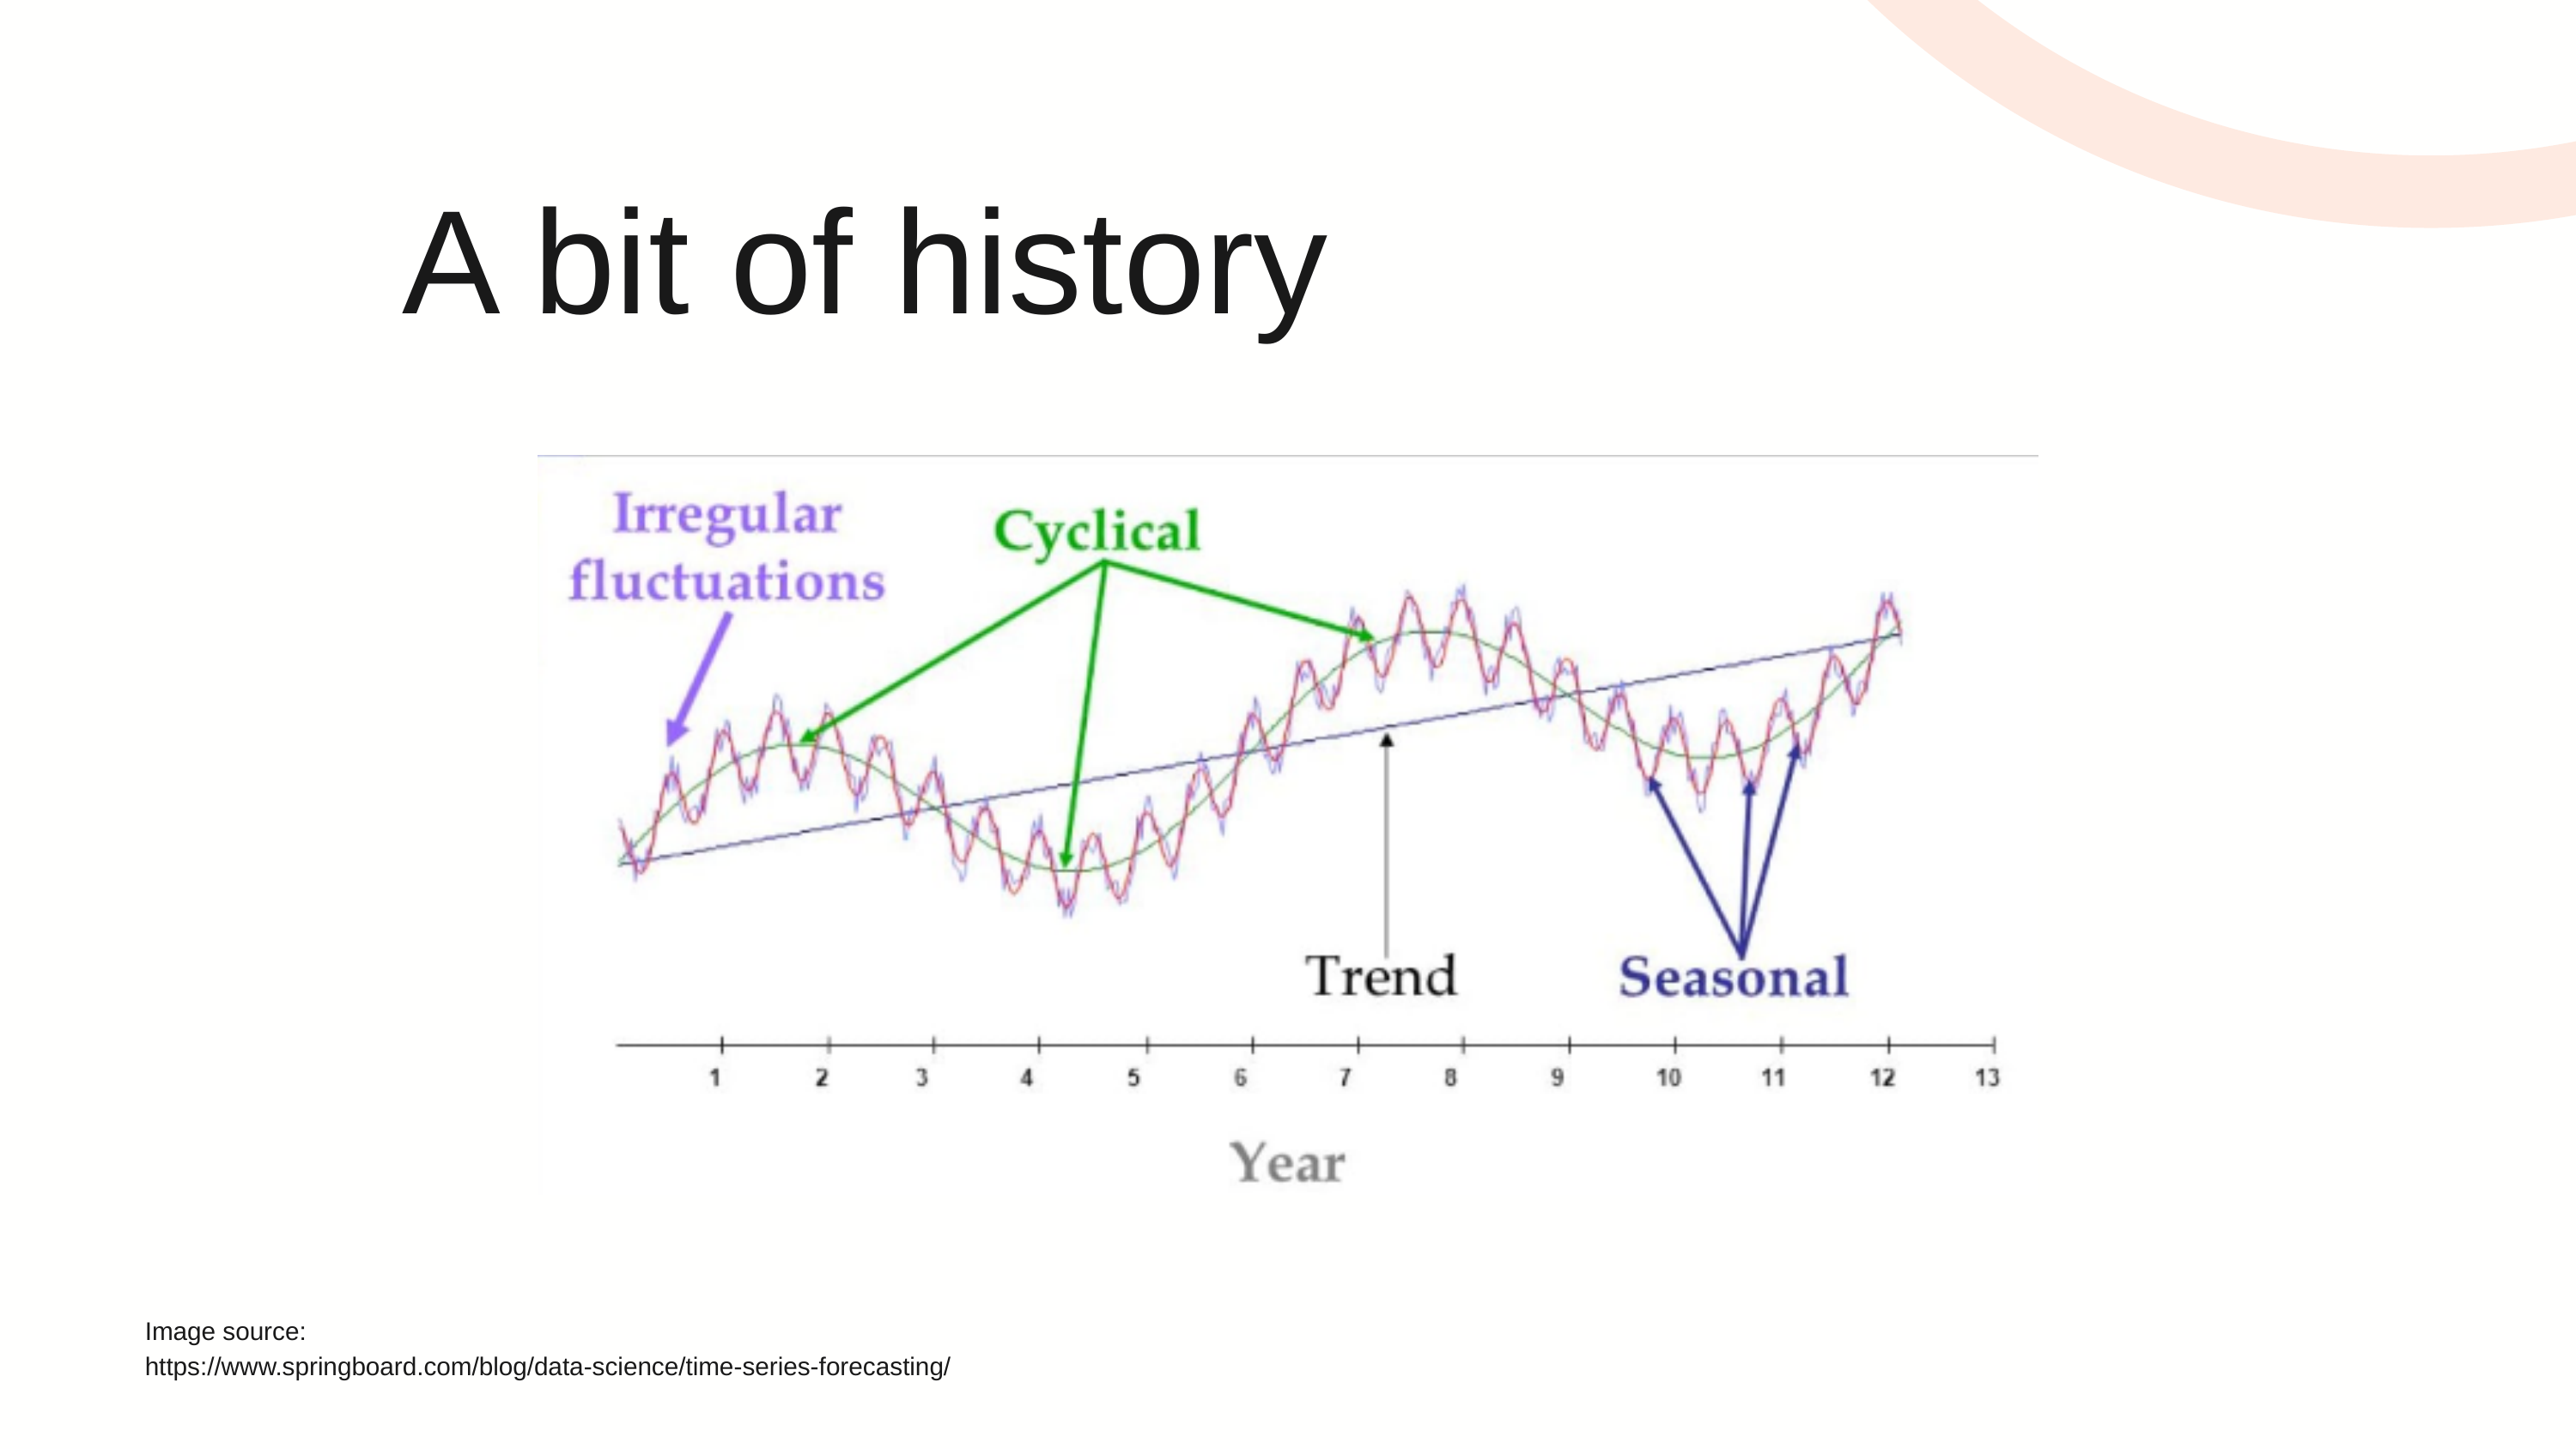

A bit of history

Image source:
https://www.springboard.com/blog/data-science/time-series-forecasting/